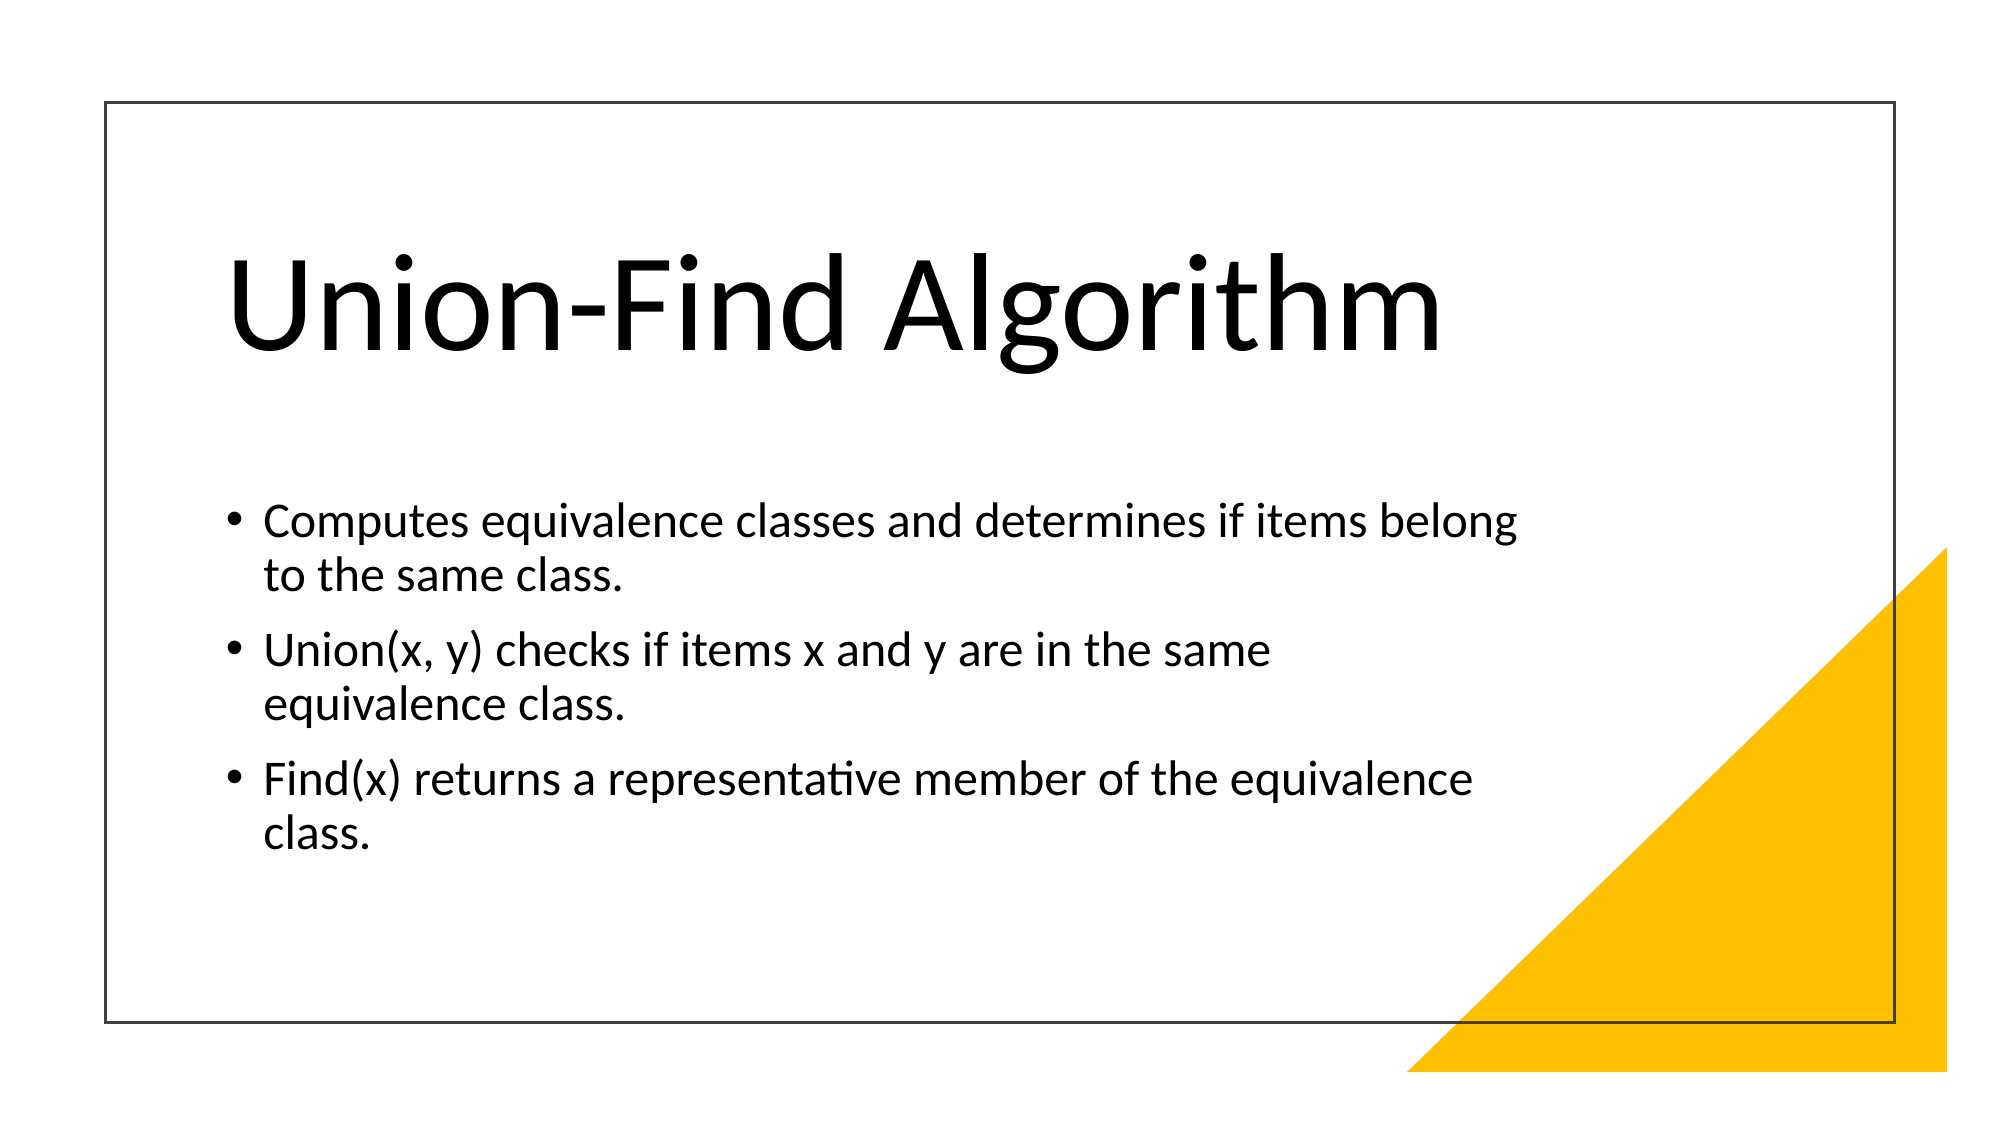

# Union-Find Algorithm
Computes equivalence classes and determines if items belong to the same class.
Union(x, y) checks if items x and y are in the same equivalence class.
Find(x) returns a representative member of the equivalence class.